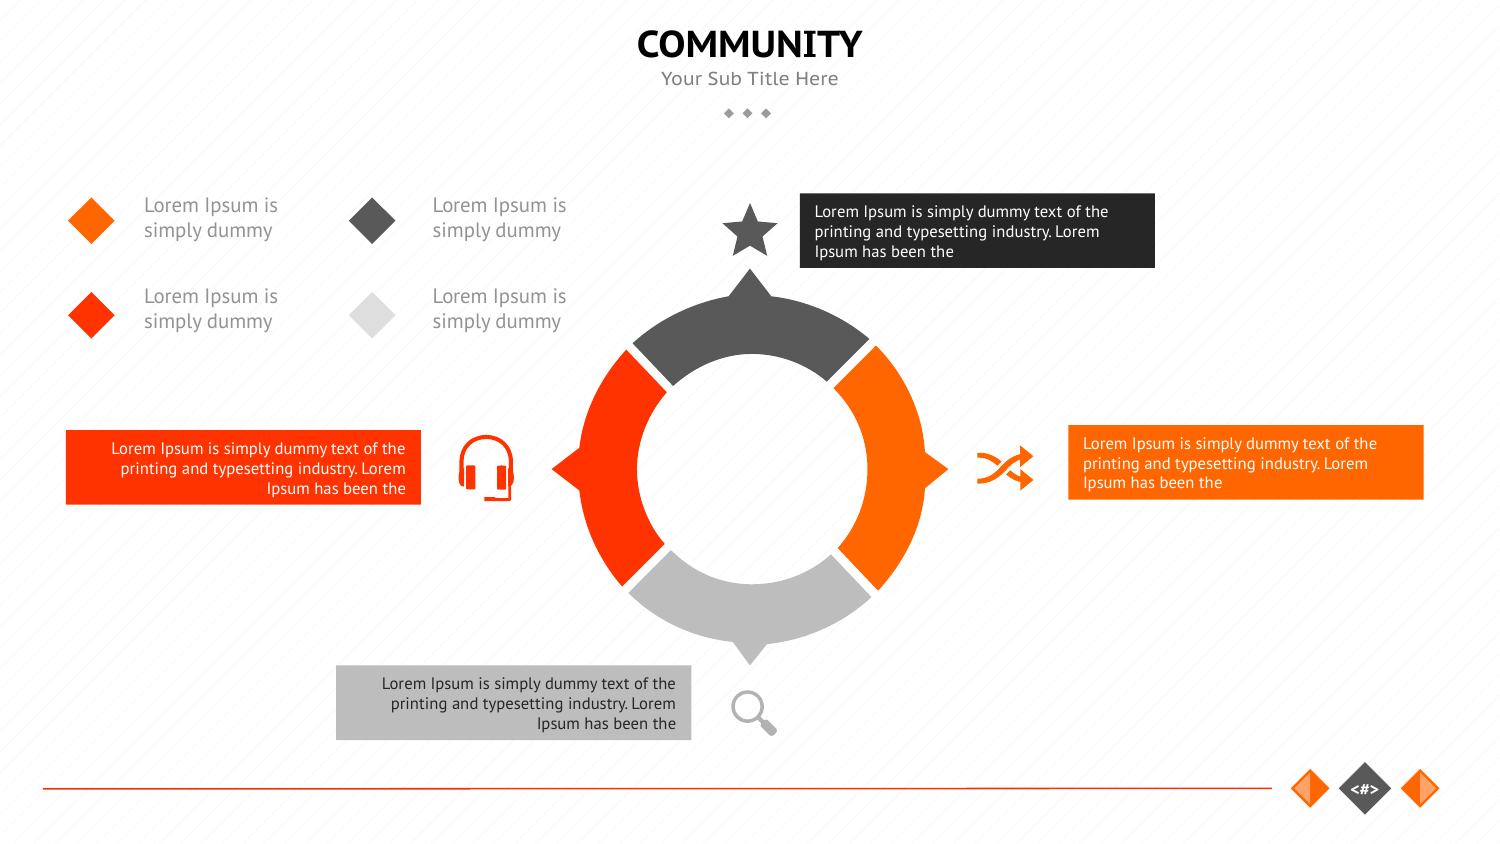

# COMMUNITY
Lorem Ipsum is simply dummy
Lorem Ipsum is simply dummy

Lorem Ipsum is simply dummy
Lorem Ipsum is simply dummy

Lorem Ipsum is simply dummy text of the printing and typesetting industry. Lorem Ipsum has been the

Lorem Ipsum is simply dummy text of the printing and typesetting industry. Lorem Ipsum has been the
Lorem Ipsum is simply dummy text of the printing and typesetting industry. Lorem Ipsum has been the

Lorem Ipsum is simply dummy text of the printing and typesetting industry. Lorem Ipsum has been the

46